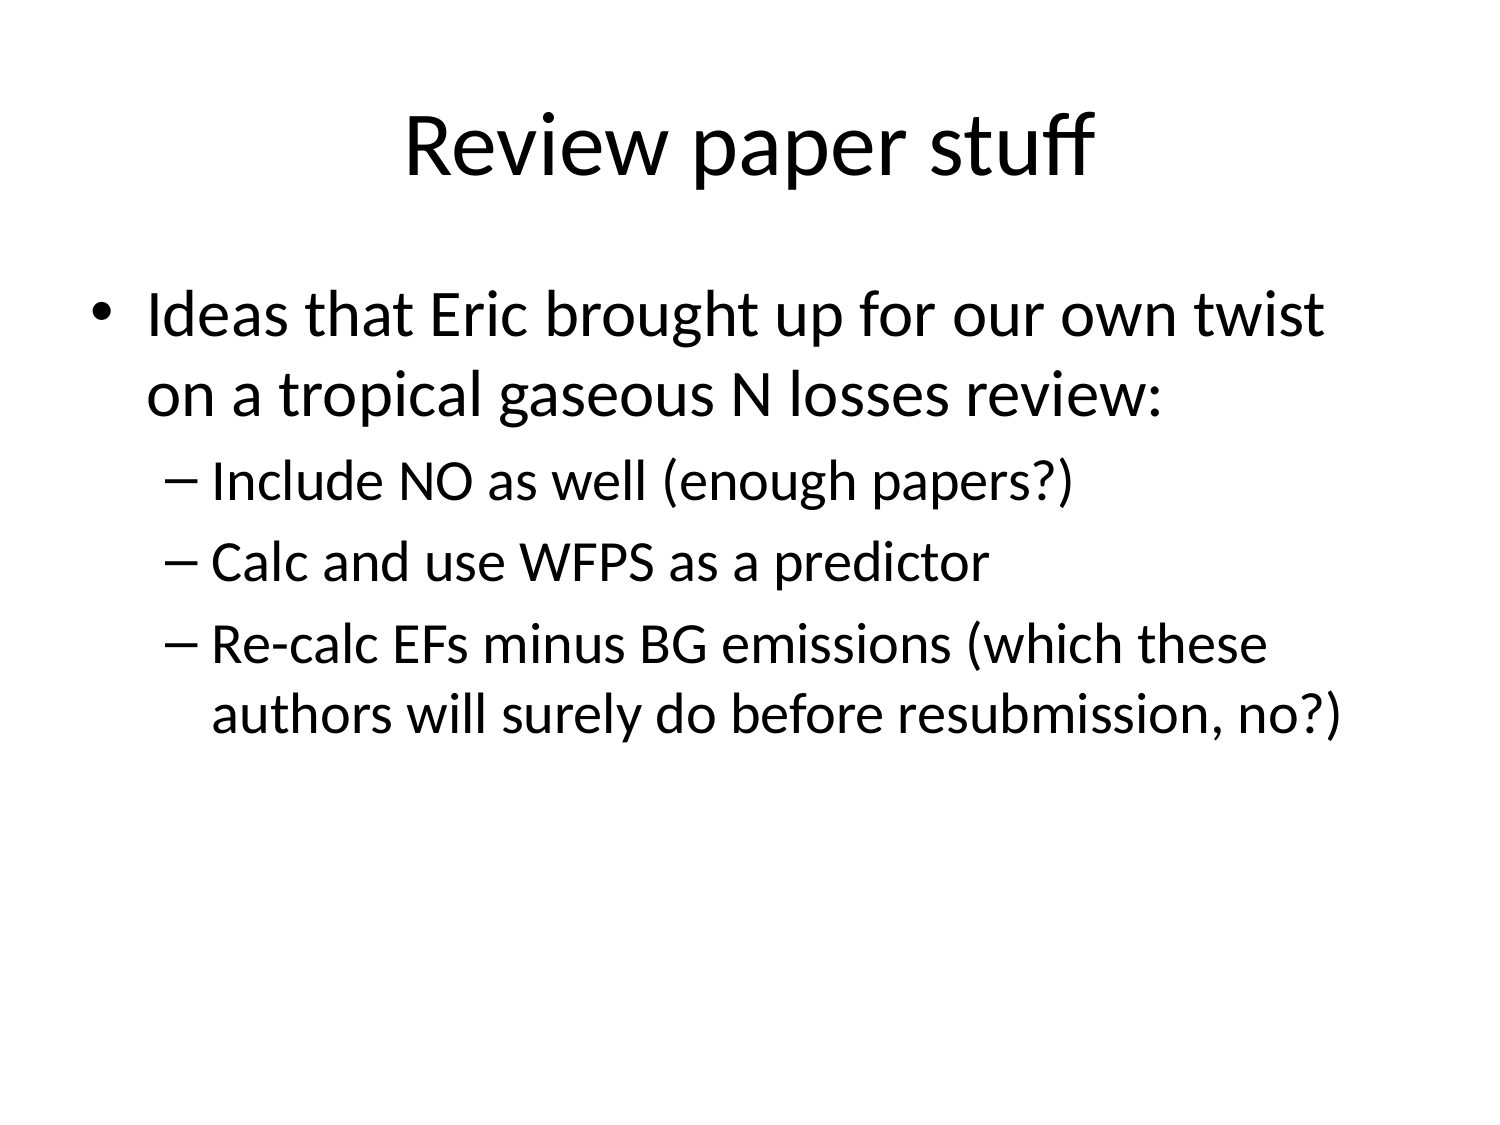

# Review paper stuff
Ideas that Eric brought up for our own twist on a tropical gaseous N losses review:
Include NO as well (enough papers?)
Calc and use WFPS as a predictor
Re-calc EFs minus BG emissions (which these authors will surely do before resubmission, no?)